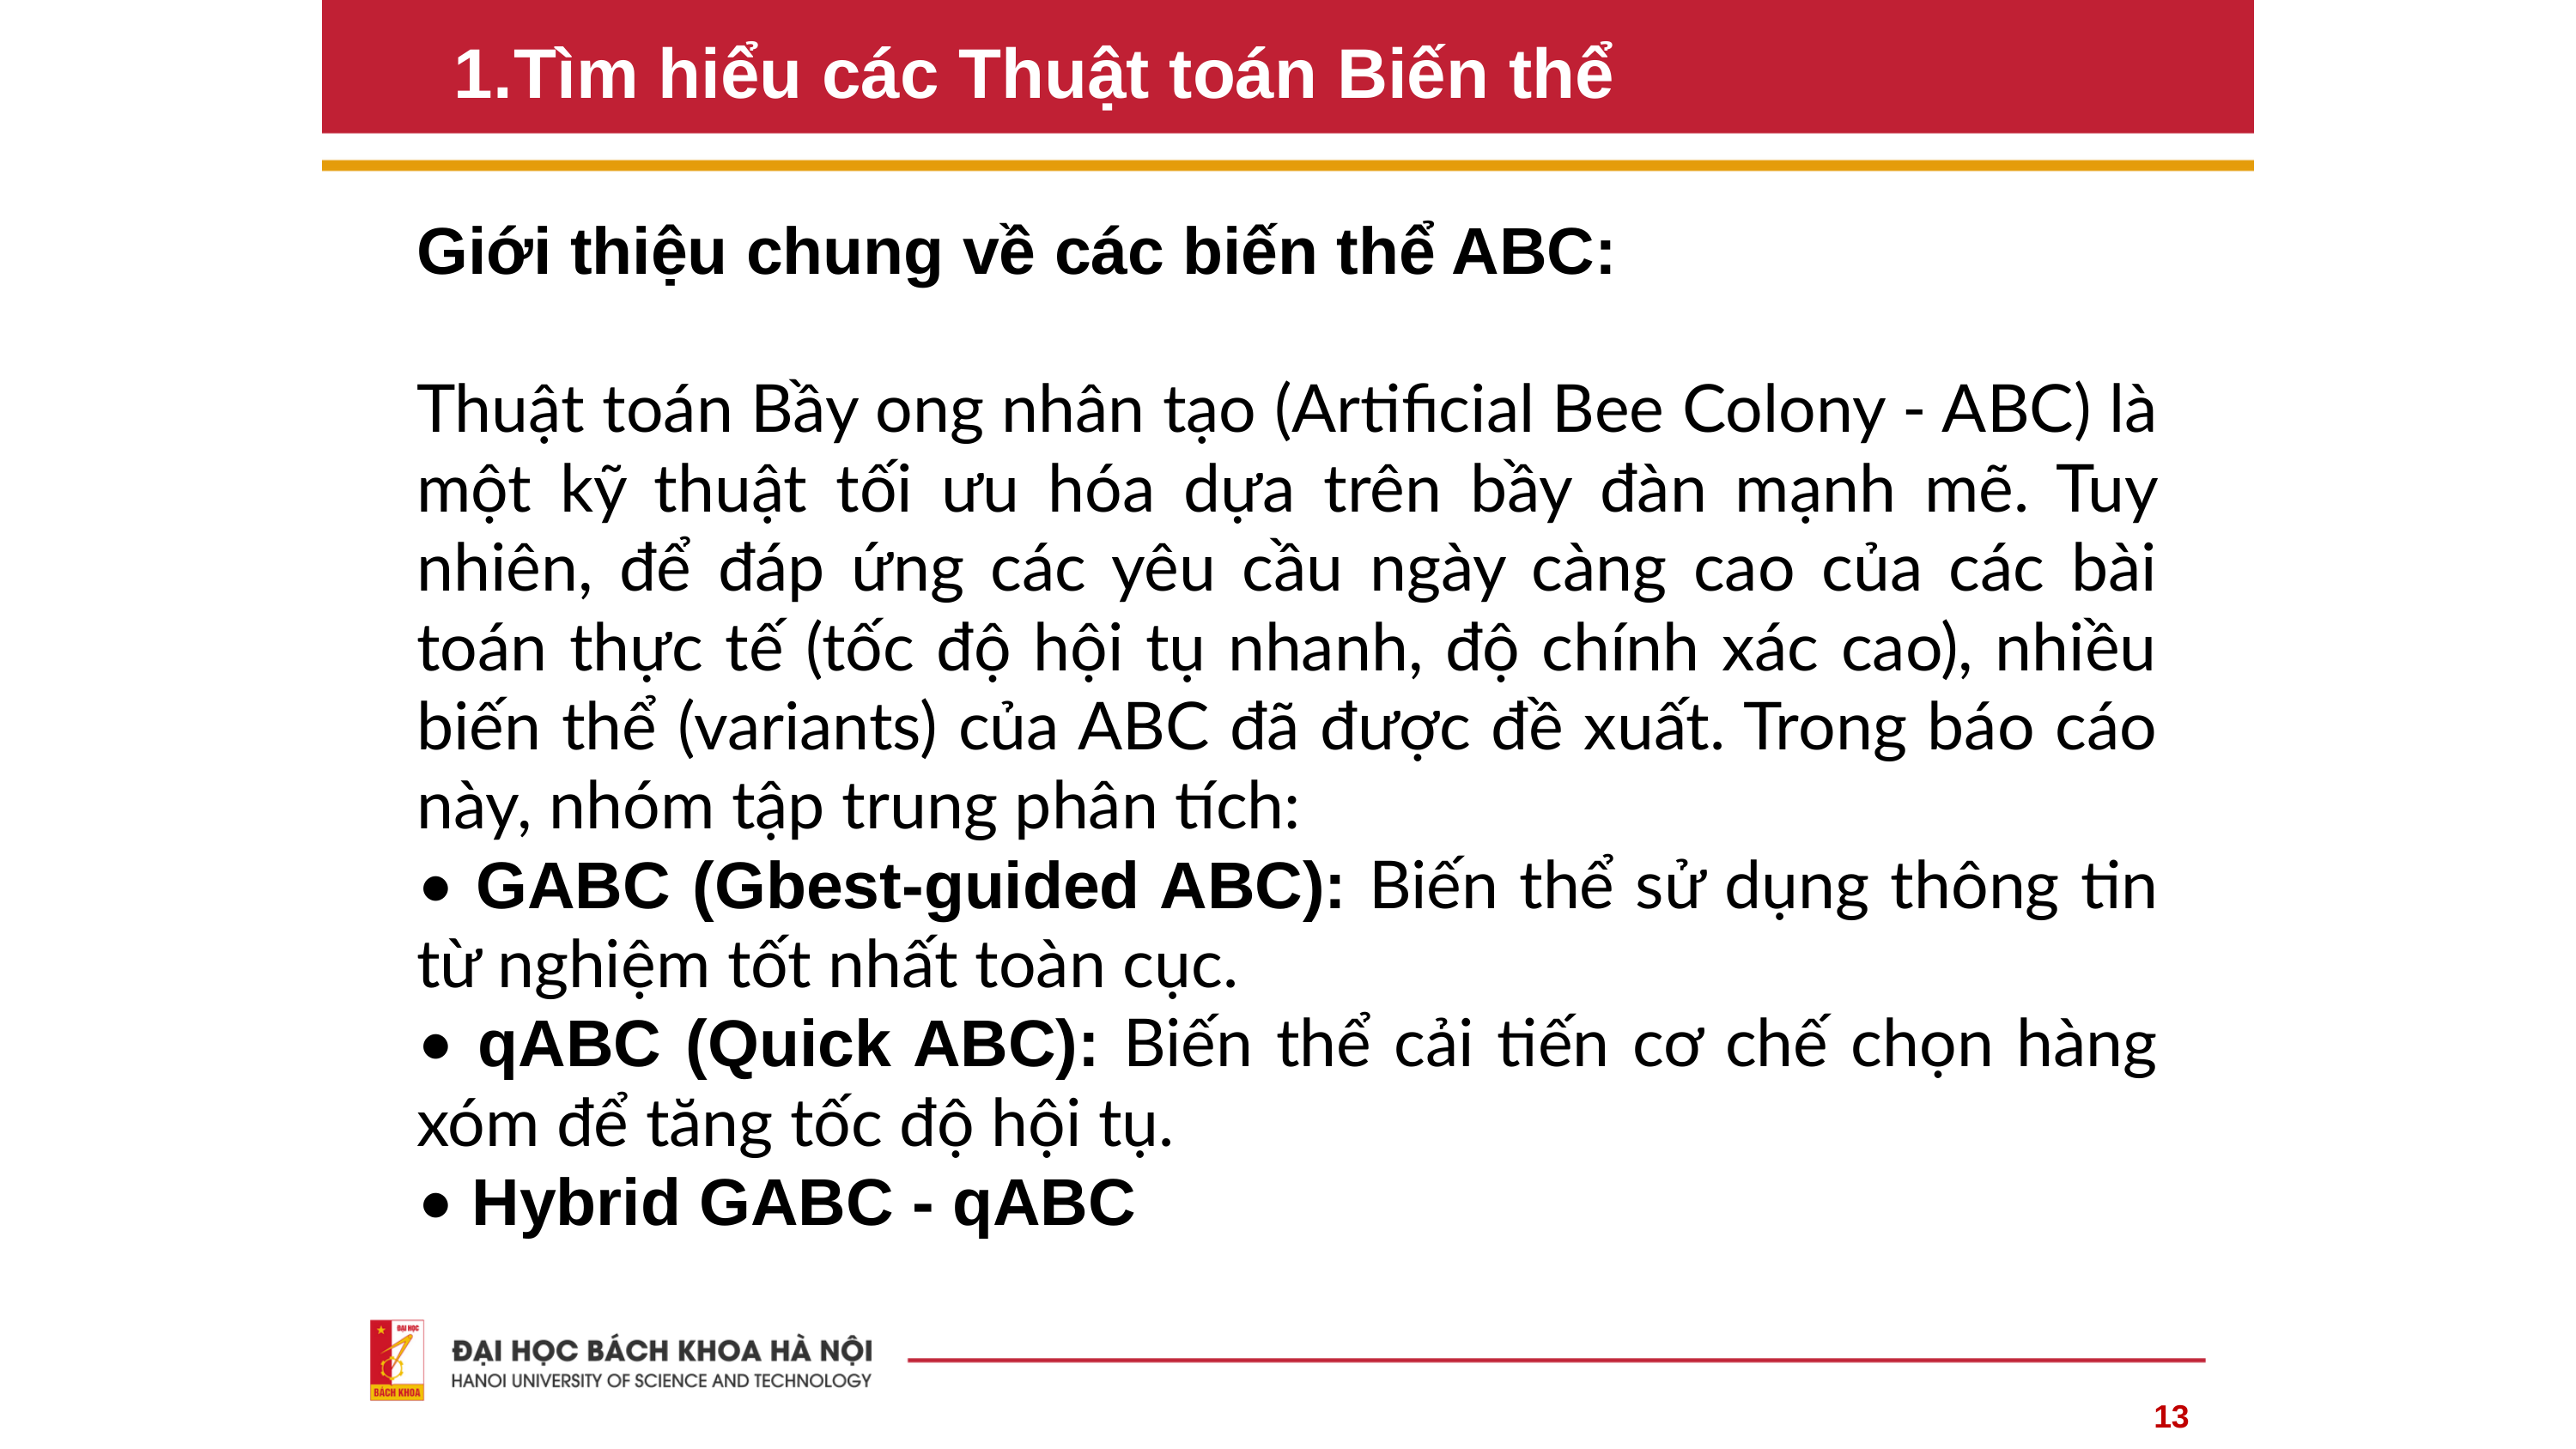

Tìm hiểu các Thuật toán Biến thể
Giới thiệu chung về các biến thể ABC:

Thuật toán Bầy ong nhân tạo (Artificial Bee Colony - ABC) là một kỹ thuật tối ưu hóa dựa trên bầy đàn mạnh mẽ. Tuy nhiên, để đáp ứng các yêu cầu ngày càng cao của các bài toán thực tế (tốc độ hội tụ nhanh, độ chính xác cao), nhiều biến thể (variants) của ABC đã được đề xuất. Trong báo cáo này, nhóm tập trung phân tích:
• GABC (Gbest-guided ABC): Biến thể sử dụng thông tin từ nghiệm tốt nhất toàn cục.
• qABC (Quick ABC): Biến thể cải tiến cơ chế chọn hàng xóm để tăng tốc độ hội tụ.
• Hybrid GABC - qABC
13